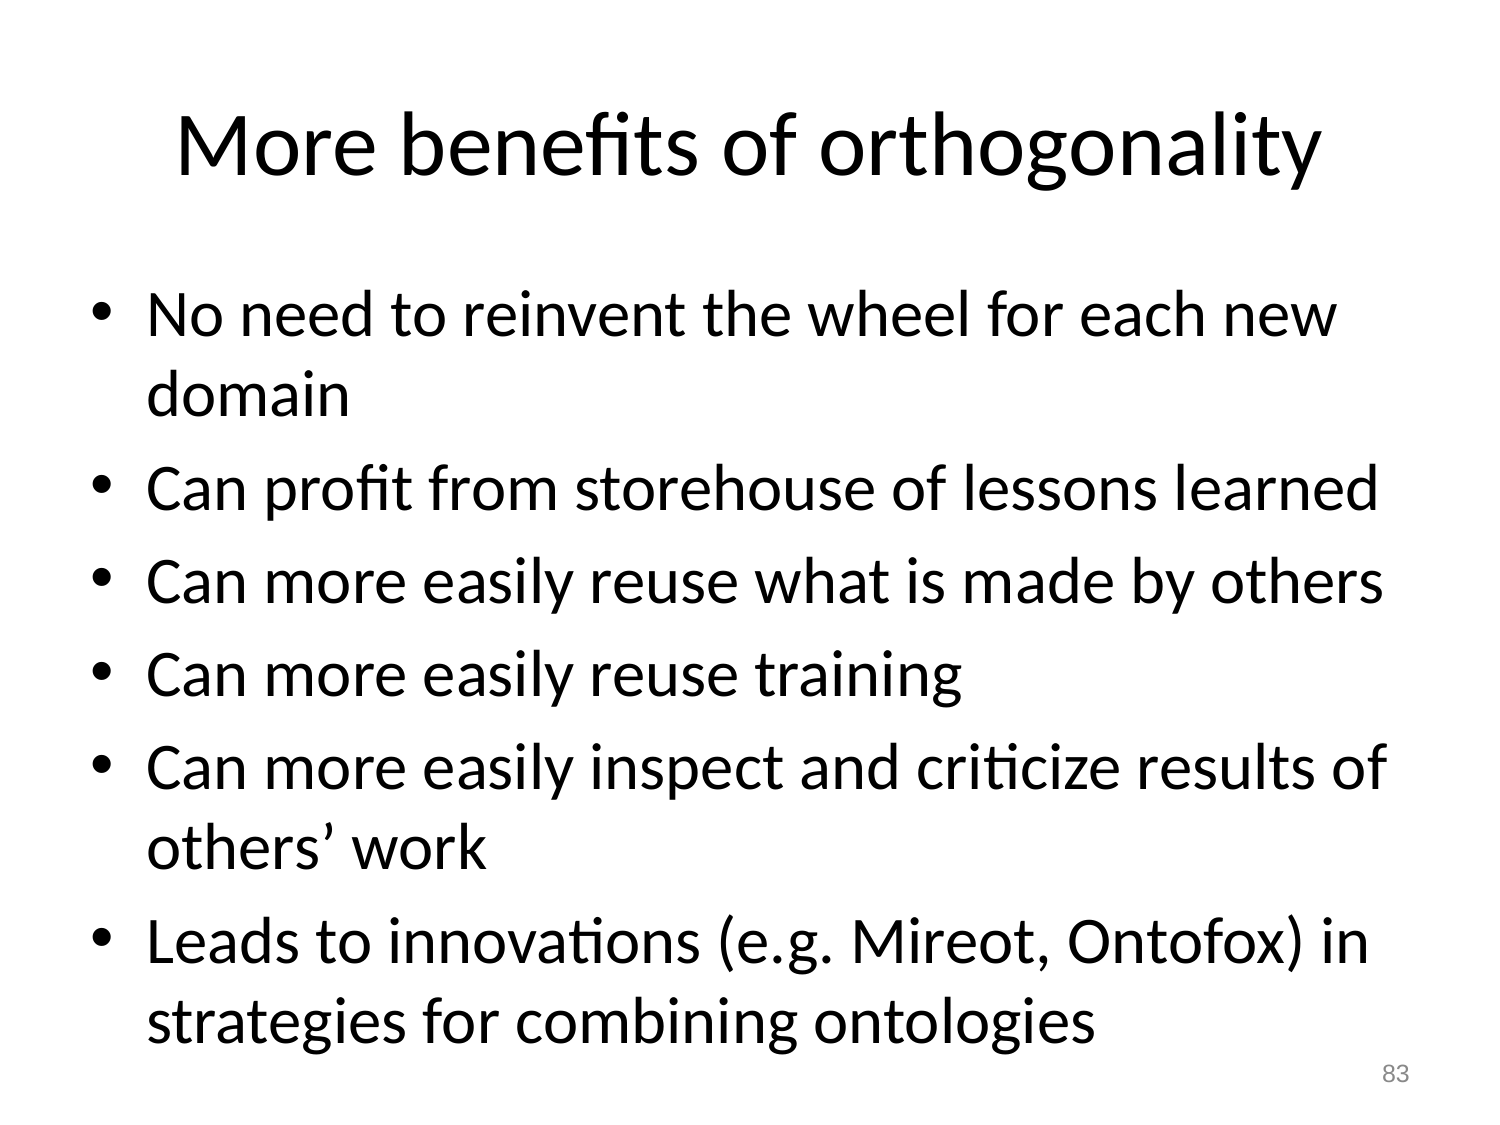

# More benefits of orthogonality
No need to reinvent the wheel for each new domain
Can profit from storehouse of lessons learned
Can more easily reuse what is made by others
Can more easily reuse training
Can more easily inspect and criticize results of others’ work
Leads to innovations (e.g. Mireot, Ontofox) in strategies for combining ontologies

83